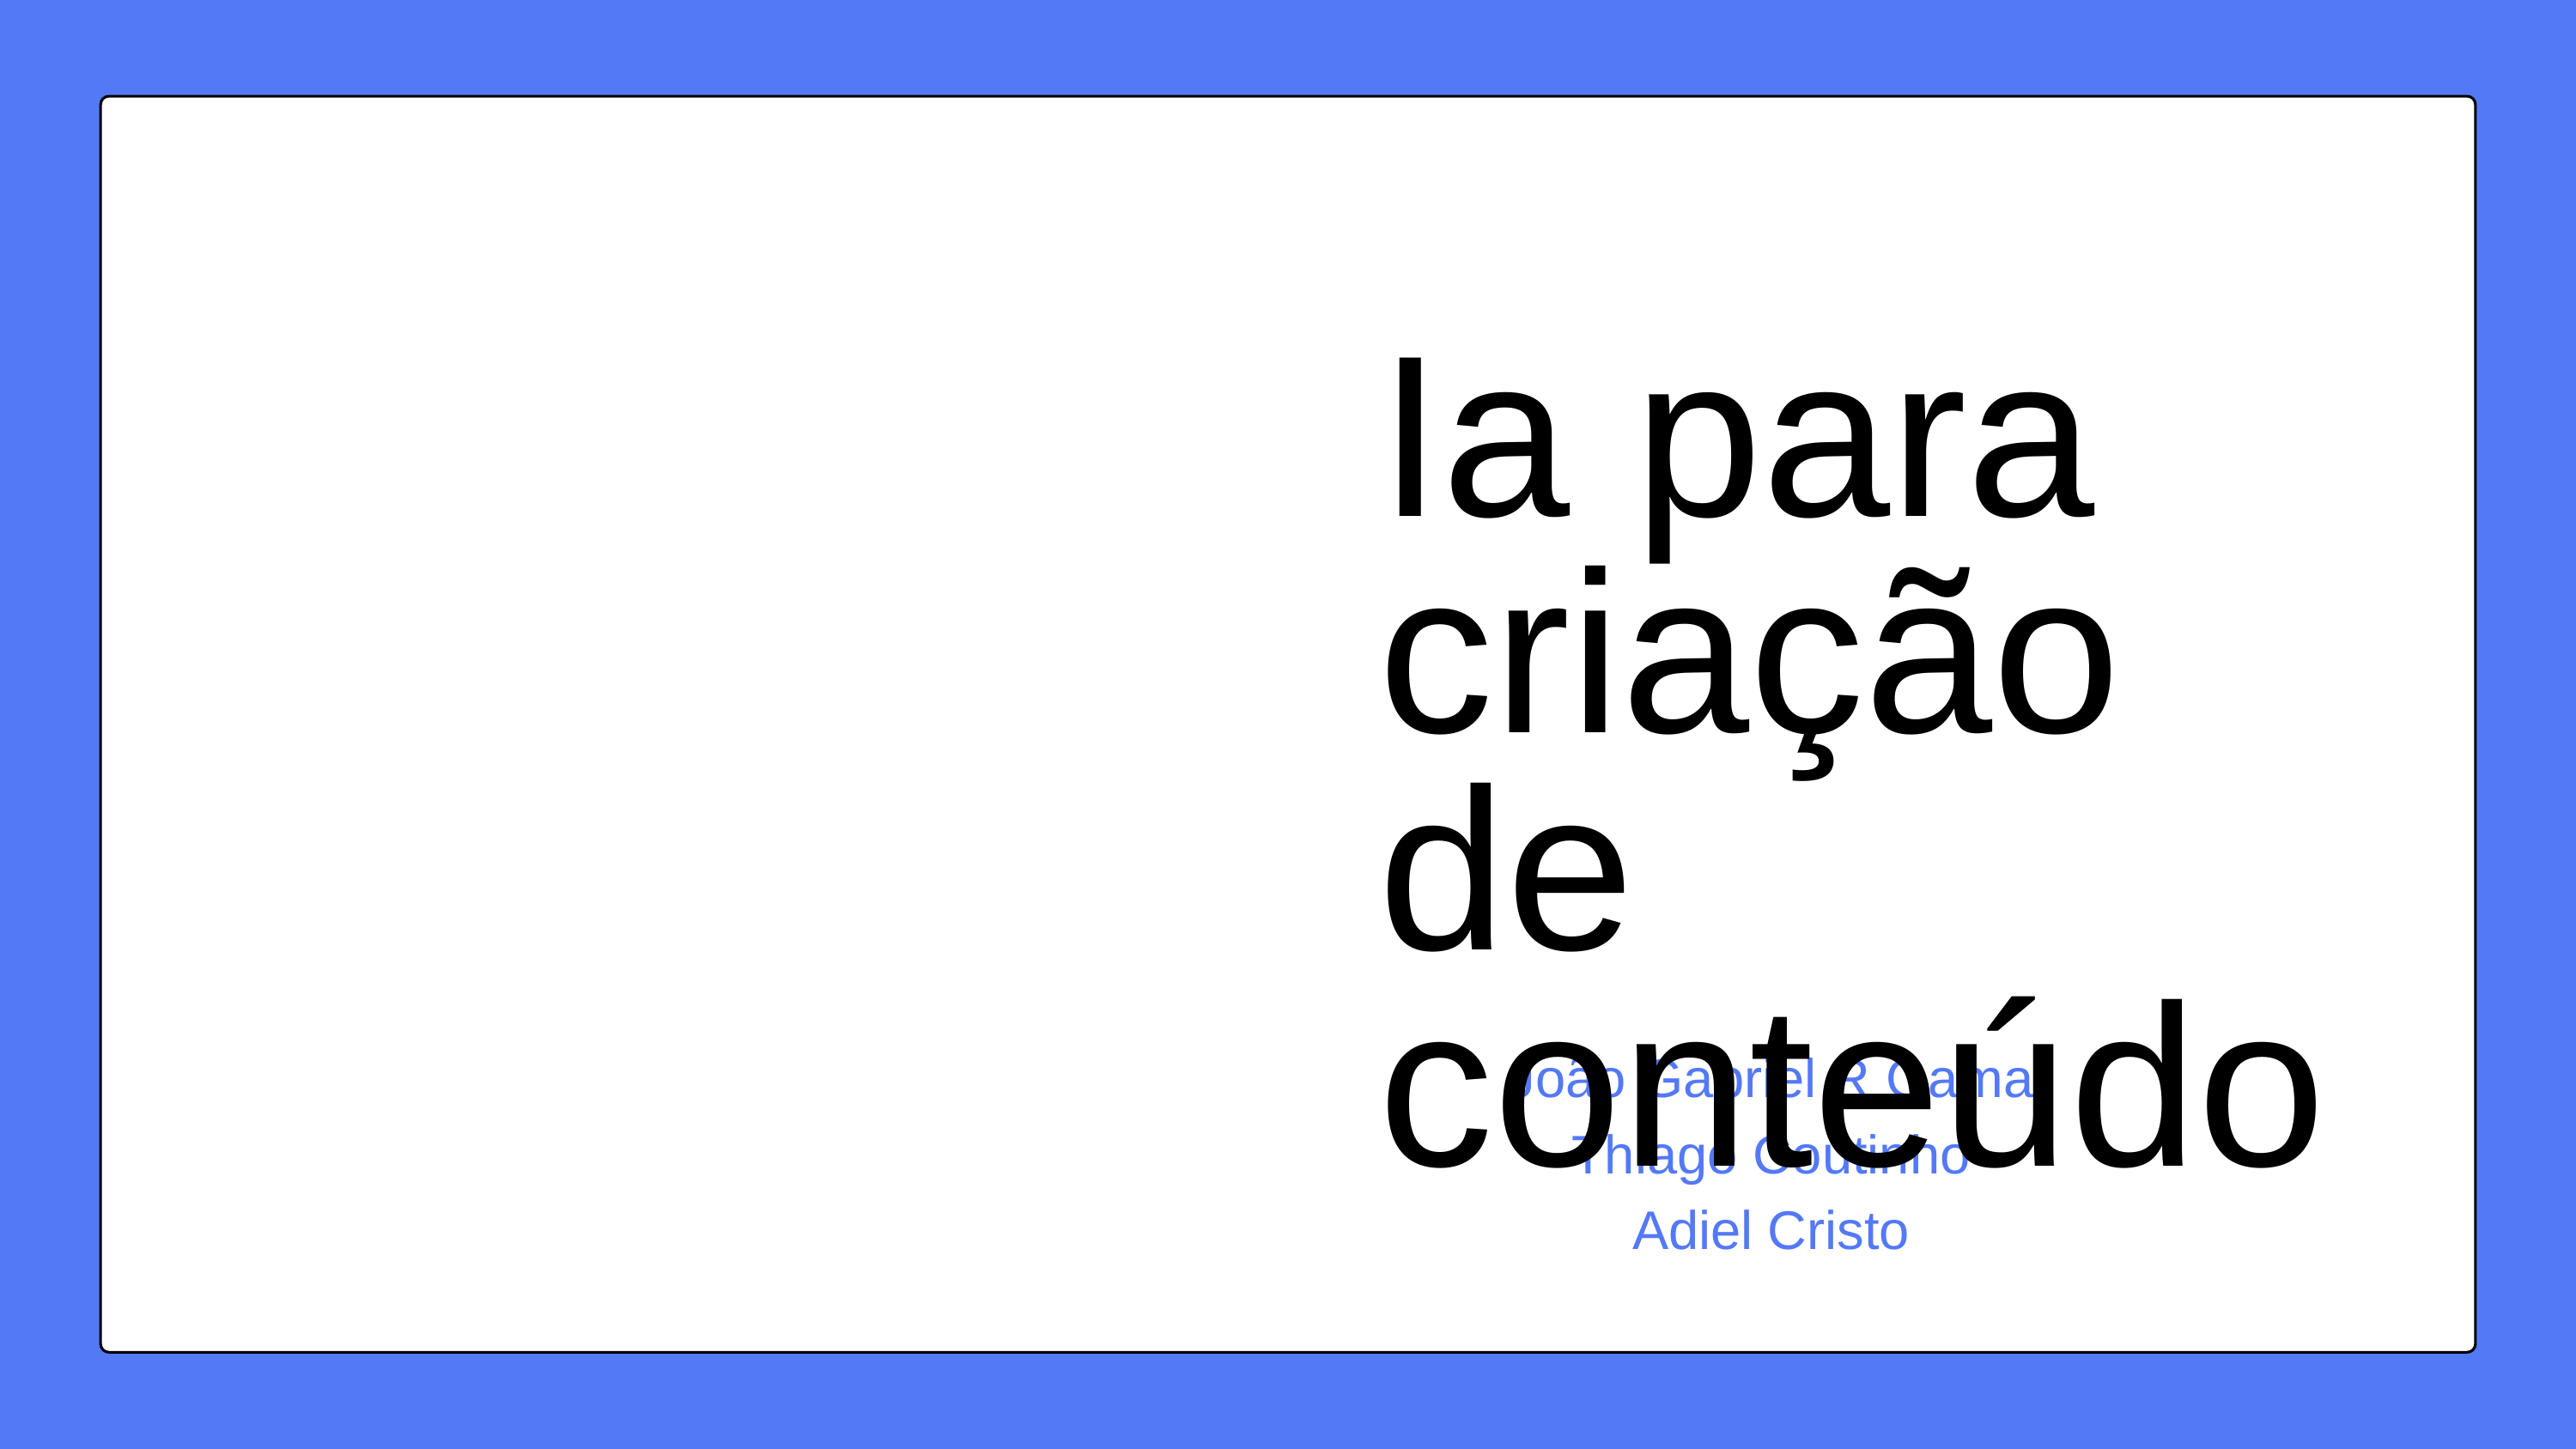

Ia para criação de conteúdo
João Gabriel R Gama
Thiago Coutinho
Adiel Cristo